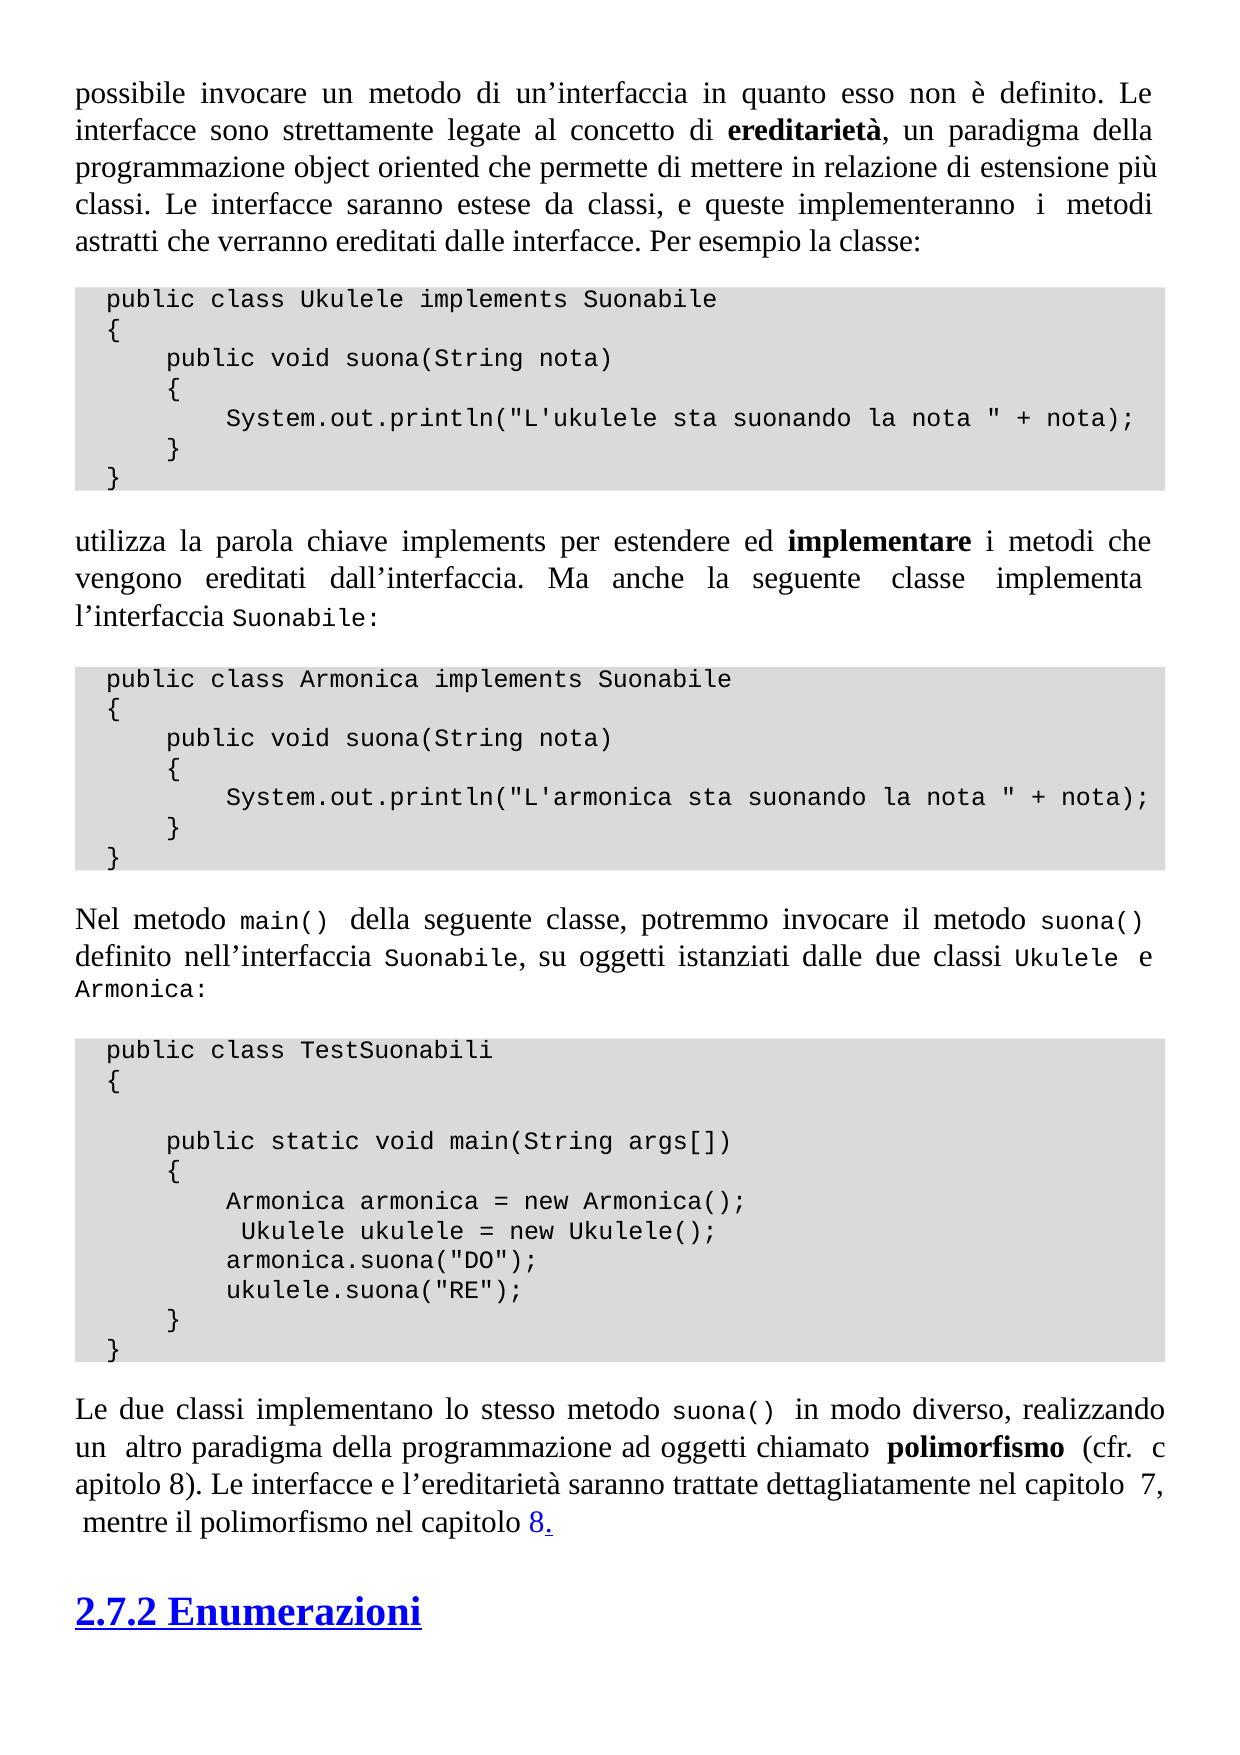

possibile invocare un metodo di un’interfaccia in quanto esso non è definito. Le  interfacce sono strettamente legate al concetto di ereditarietà, un paradigma della  programmazione object oriented che permette di mettere in relazione di estensione più  classi. Le interfacce saranno estese da classi, e queste implementeranno i metodi  astratti che verranno ereditati dalle interfacce. Per esempio la classe:
public class Ukulele implements Suonabile
{
public void suona(String nota)
{
System.out.println("L'ukulele sta suonando la nota " + nota);
}
}
utilizza la parola chiave implements per estendere ed implementare i metodi che  vengono ereditati dall’interfaccia. Ma anche la seguente classe implementa  l’interfaccia Suonabile:
public class Armonica implements Suonabile
{
public void suona(String nota)
{
System.out.println("L'armonica sta suonando la nota " + nota);
}
}
Nel metodo main() della seguente classe, potremmo invocare il metodo suona()  definito nell’interfaccia Suonabile, su oggetti istanziati dalle due classi Ukulele e  Armonica:
public class TestSuonabili
{

public static void main(String args[])
{
Armonica armonica = new Armonica();  Ukulele ukulele = new Ukulele();  armonica.suona("DO");  ukulele.suona("RE");
}
}
Le due classi implementano lo stesso metodo suona() in modo diverso, realizzando un  altro paradigma della programmazione ad oggetti chiamato polimorfismo (cfr.  capitolo 8). Le interfacce e l’ereditarietà saranno trattate dettagliatamente nel capitolo  7, mentre il polimorfismo nel capitolo 8.

2.7.2 Enumerazioni